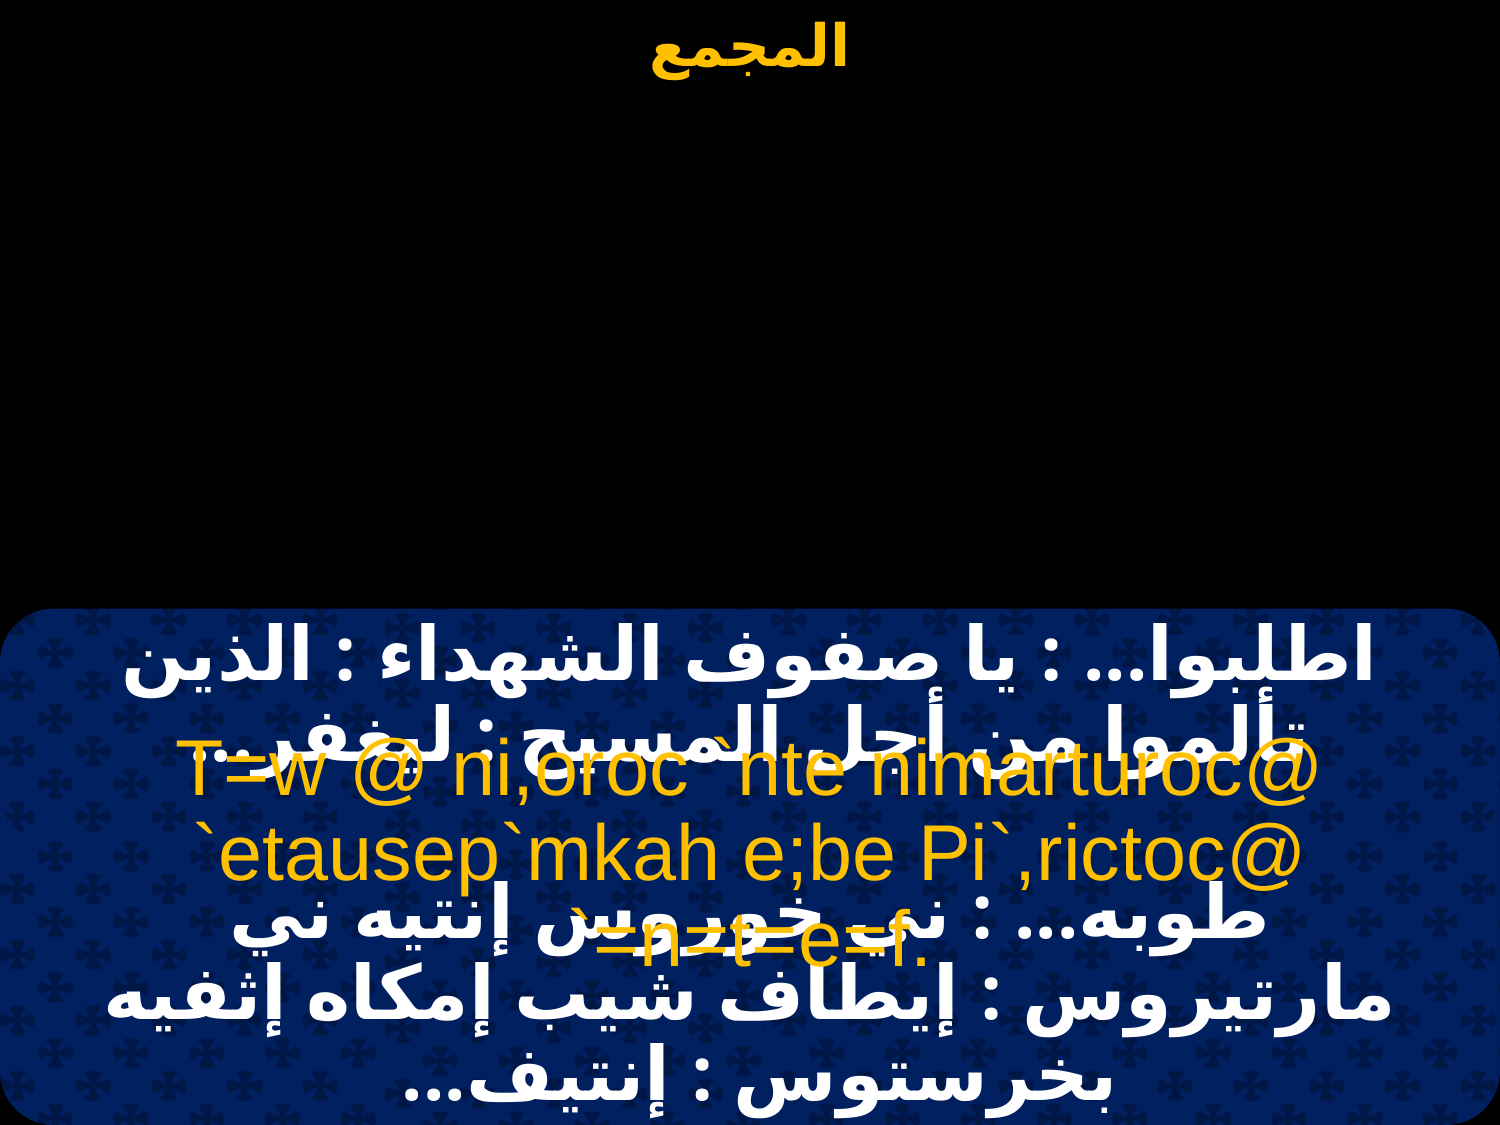

#
اطلبوا... : يا صفوف الشهداء : الذين تألموا من أجل المسيح : ليغفر...
T=w @ ni,oroc `nte nimarturoc@ `etausep`mkah e;be Pi`,rictoc@ `=n=t=e=f.
طوبه... : ني خوروس إنتيه ني مارتيروس : إيطاف شيب إمكاه إثفيه بخرستوس : إنتيف...